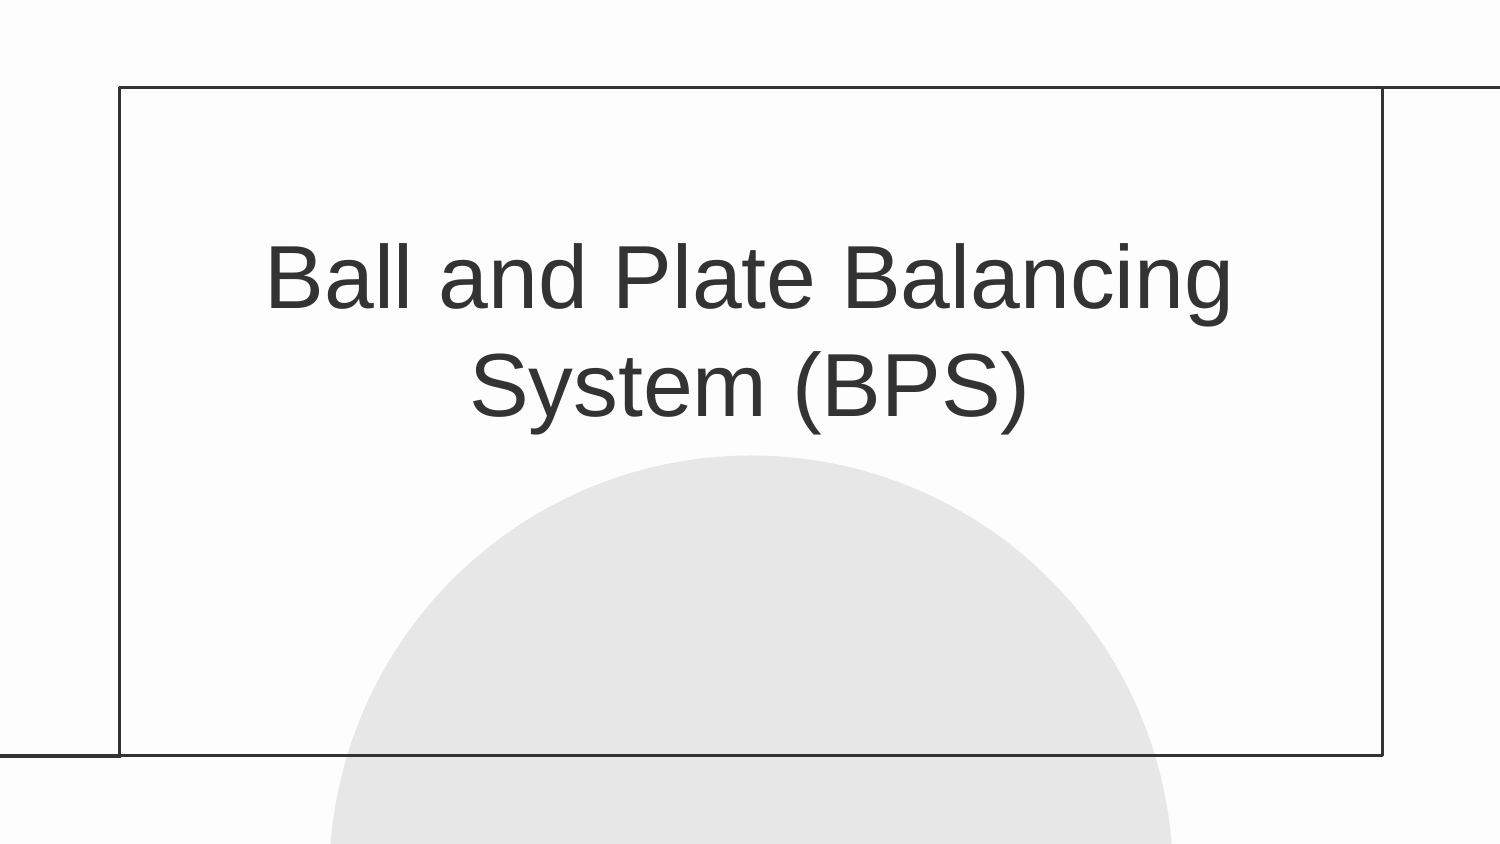

# Ball and Plate Balancing System (BPS)